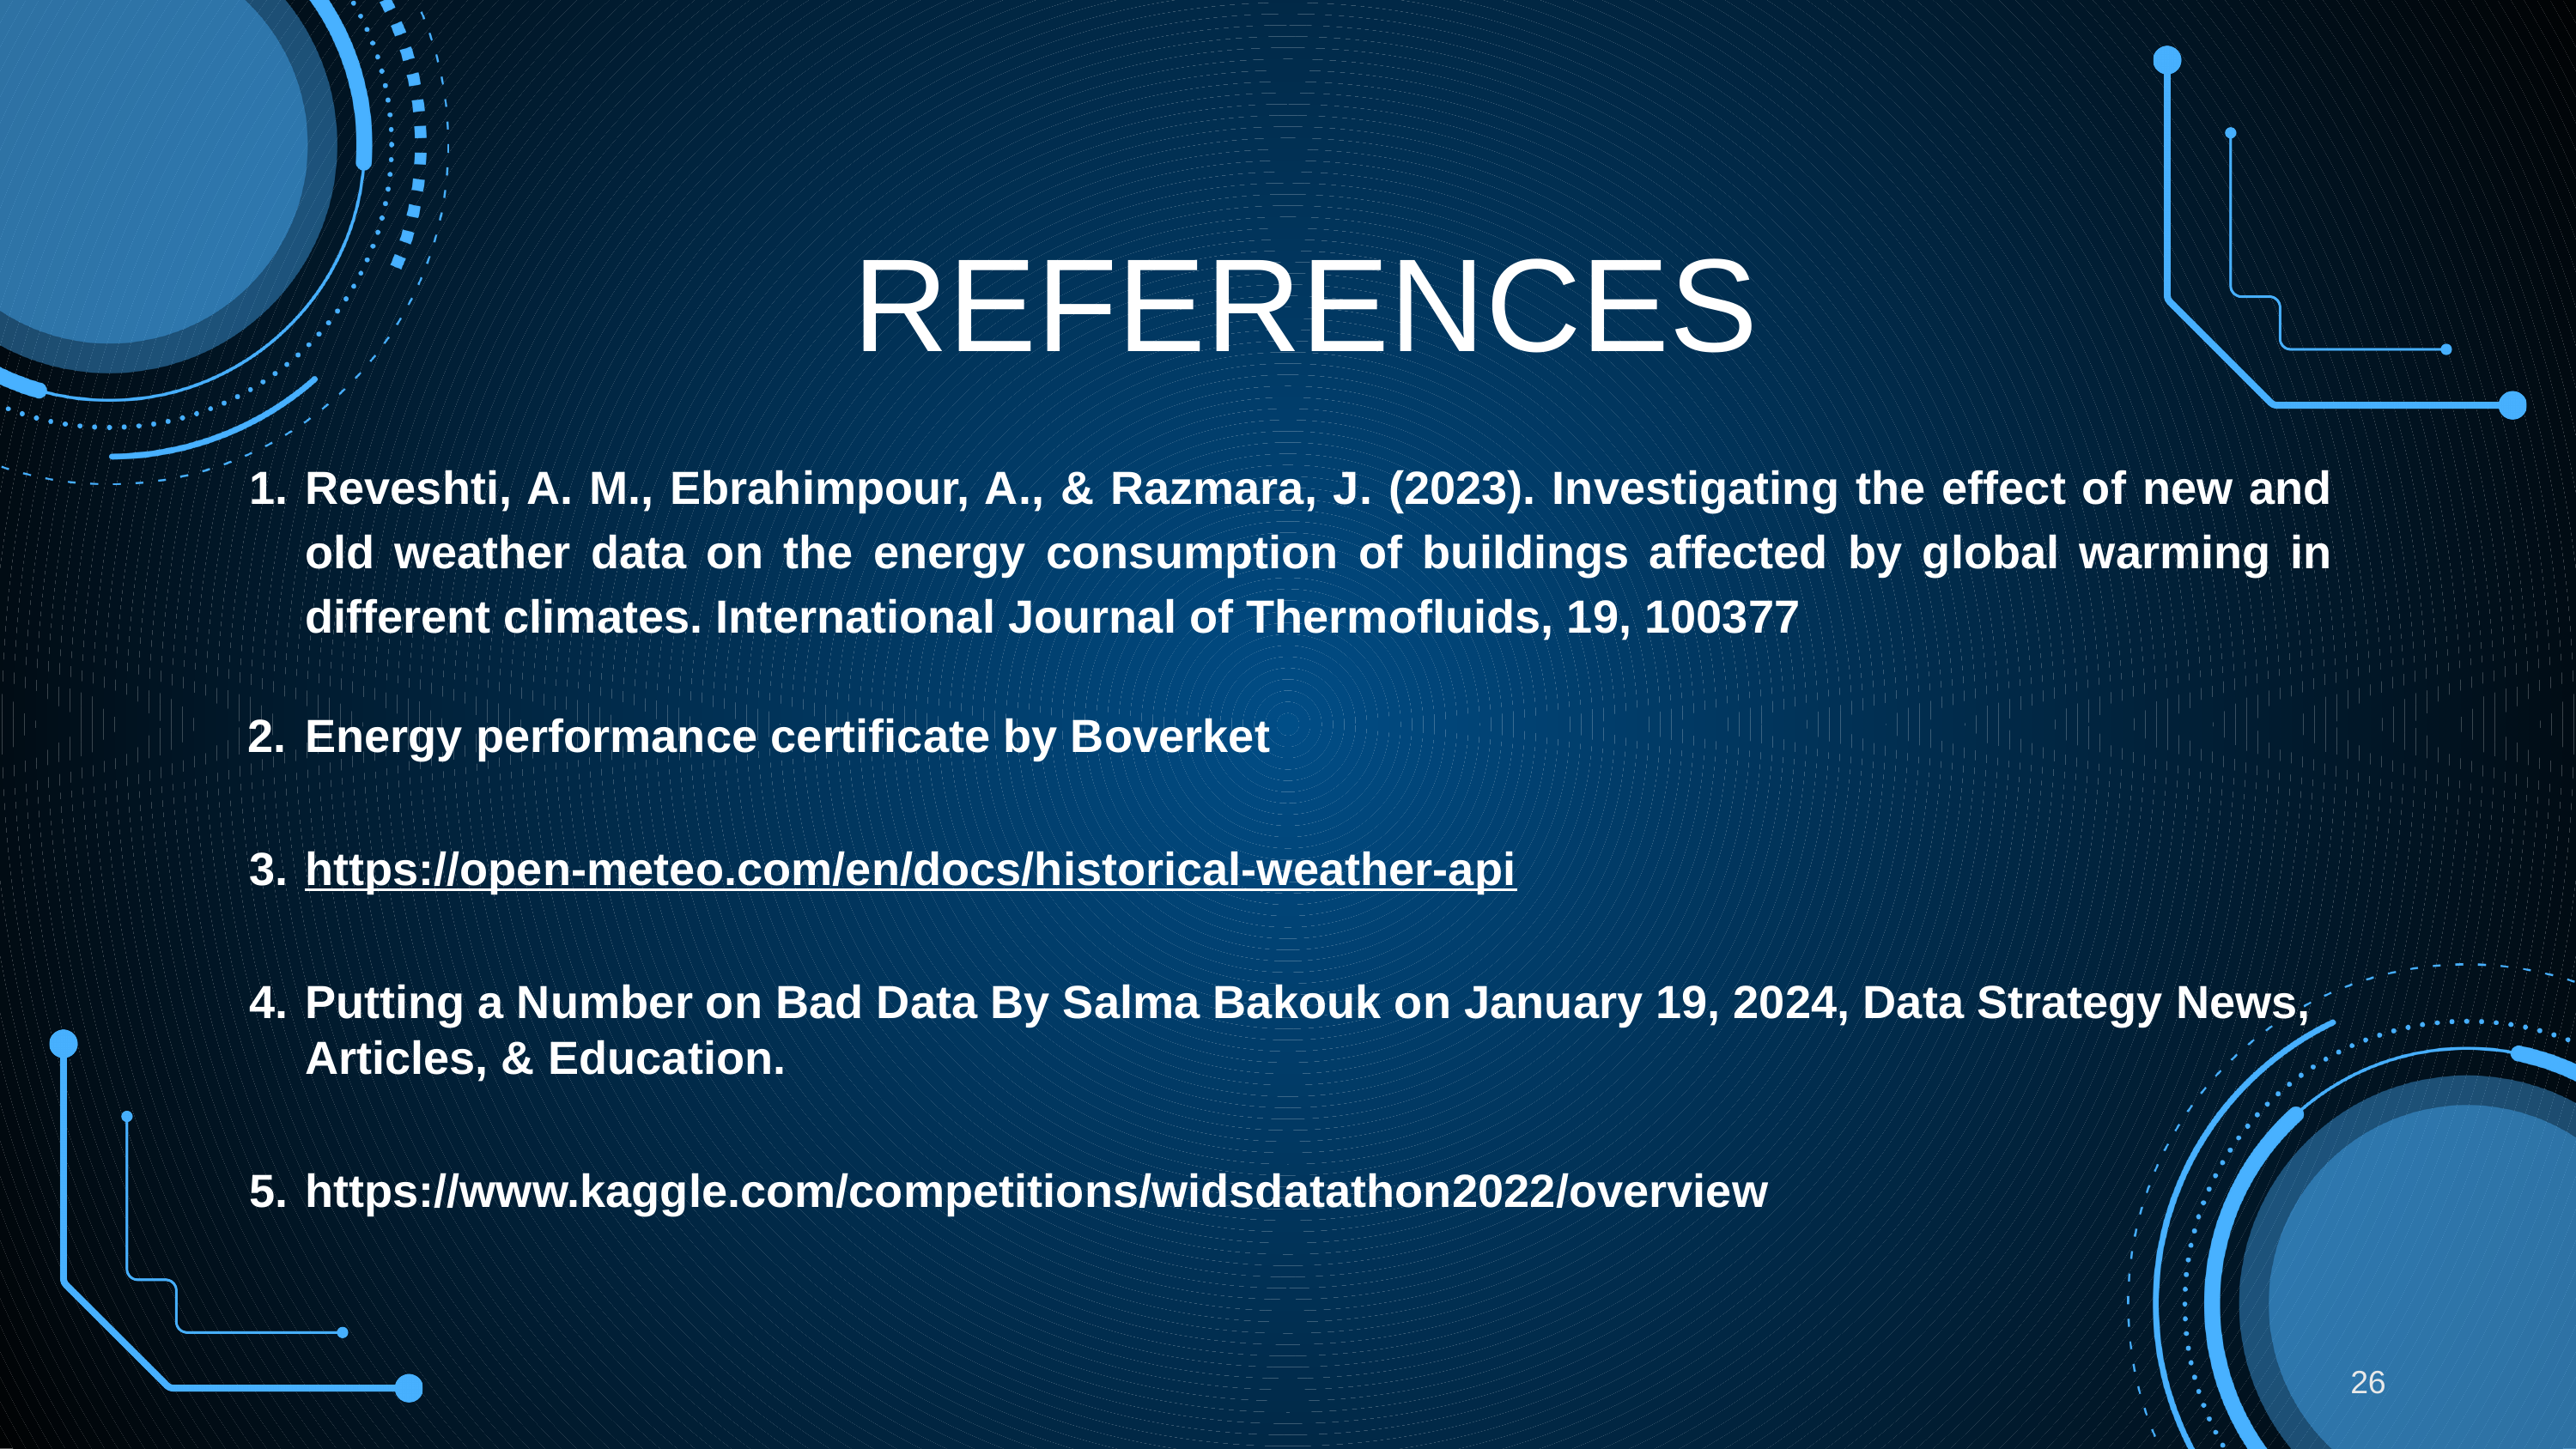

REFERENCES
Reveshti, A. M., Ebrahimpour, A., & Razmara, J. (2023). Investigating the effect of new and old weather data on the energy consumption of buildings affected by global warming in different climates. International Journal of Thermofluids, 19, 100377

Energy performance certificate by Boverket

https://open-meteo.com/en/docs/historical-weather-api

Putting a Number on Bad Data By Salma Bakouk on January 19, 2024, Data Strategy News, Articles, & Education.

https://www.kaggle.com/competitions/widsdatathon2022/overview

26